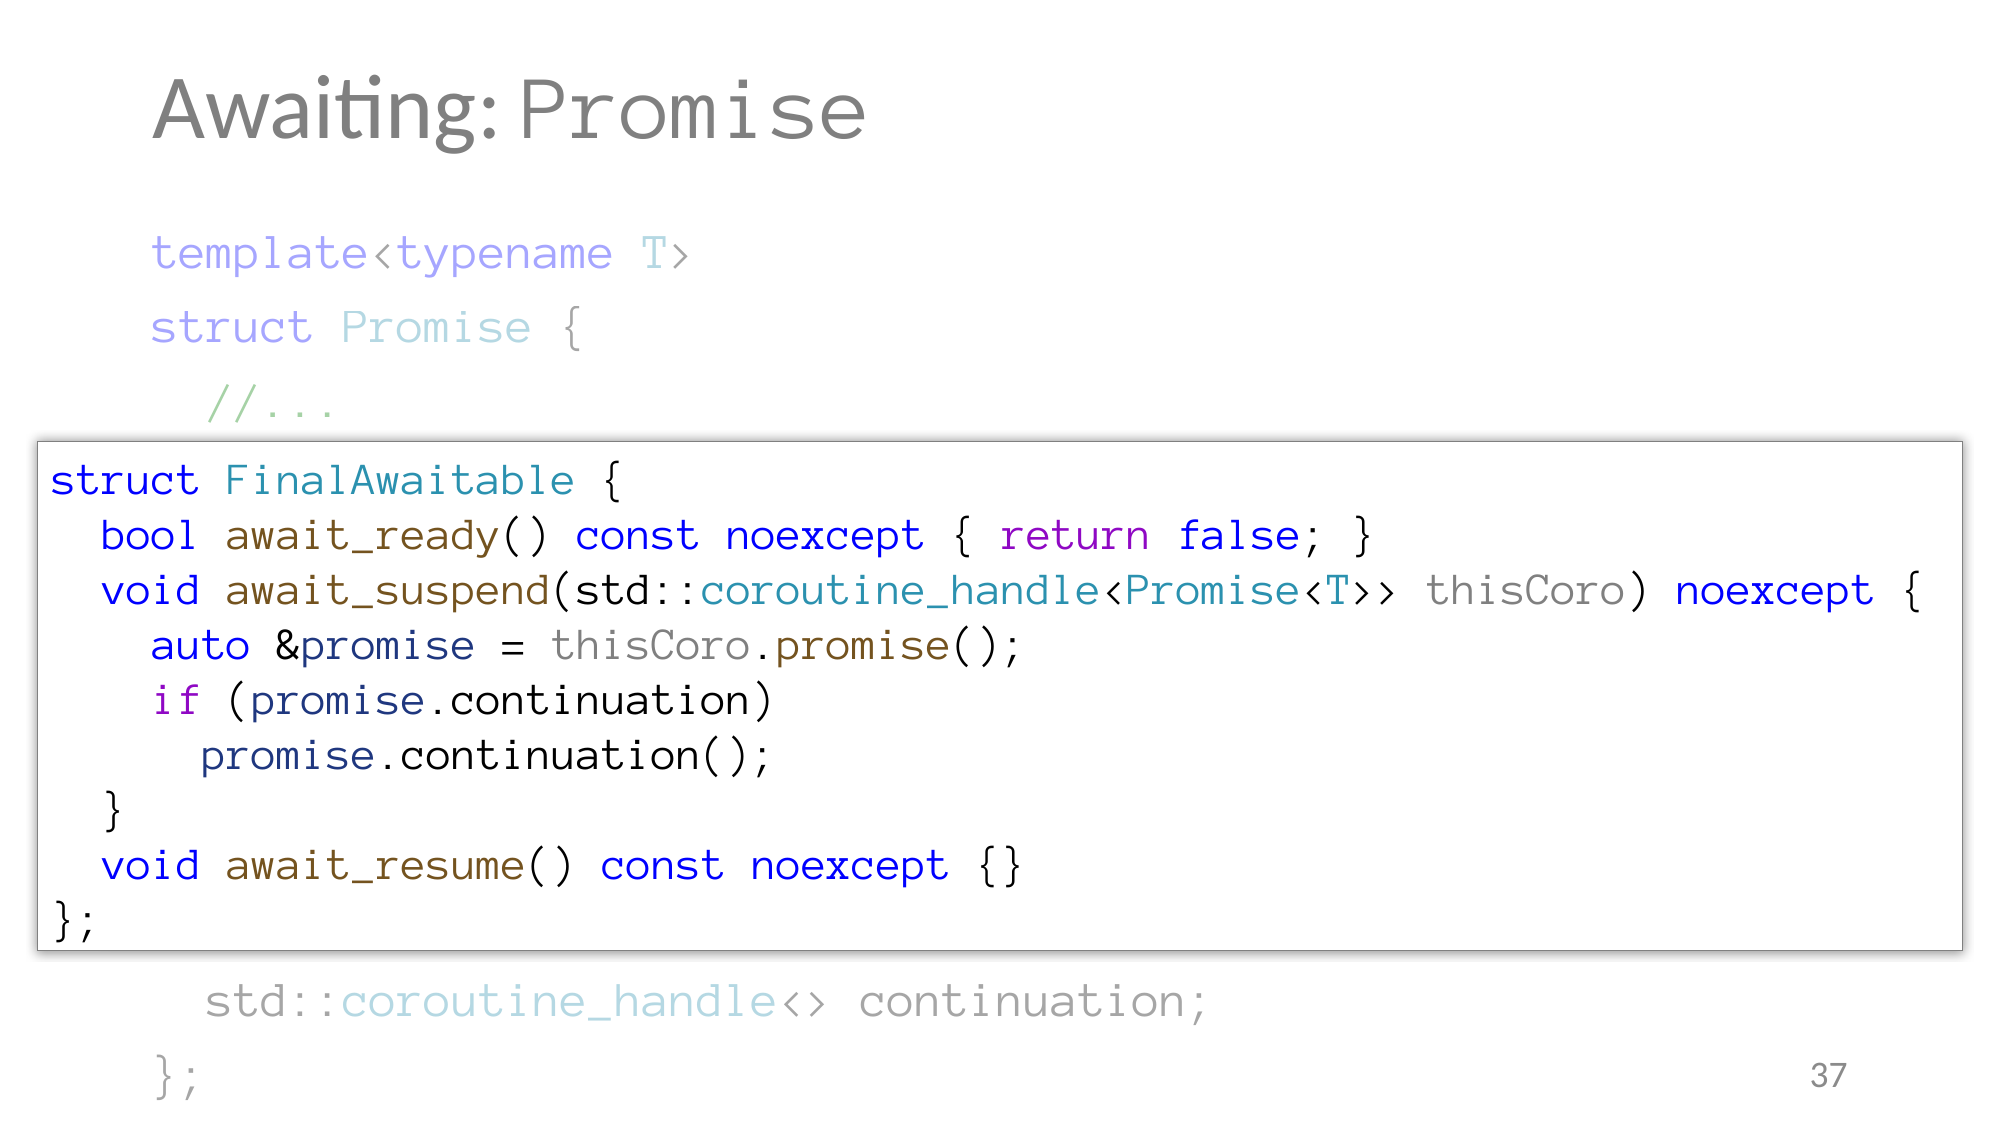

# Awaiting: Promise
template<typename T>
struct Promise {
  //...
  // std::suspend_always final_suspend() noexcept { return {}; }
  auto final_suspend() noexcept {
    struct FinalAwaitable { /*...*/ };
    return FinalAwaitable{};
  }
  //...
  std::variant<std::monostate, T, std::exception_ptr> result;
  std::coroutine_handle<> continuation;
};
struct FinalAwaitable {
  bool await_ready() const noexcept { return false; }
  void await_suspend(std::coroutine_handle<Promise<T>> thisCoro) noexcept {
    auto &promise = thisCoro.promise();
    if (promise.continuation)
      promise.continuation();
  }
  void await_resume() const noexcept {}
};
37